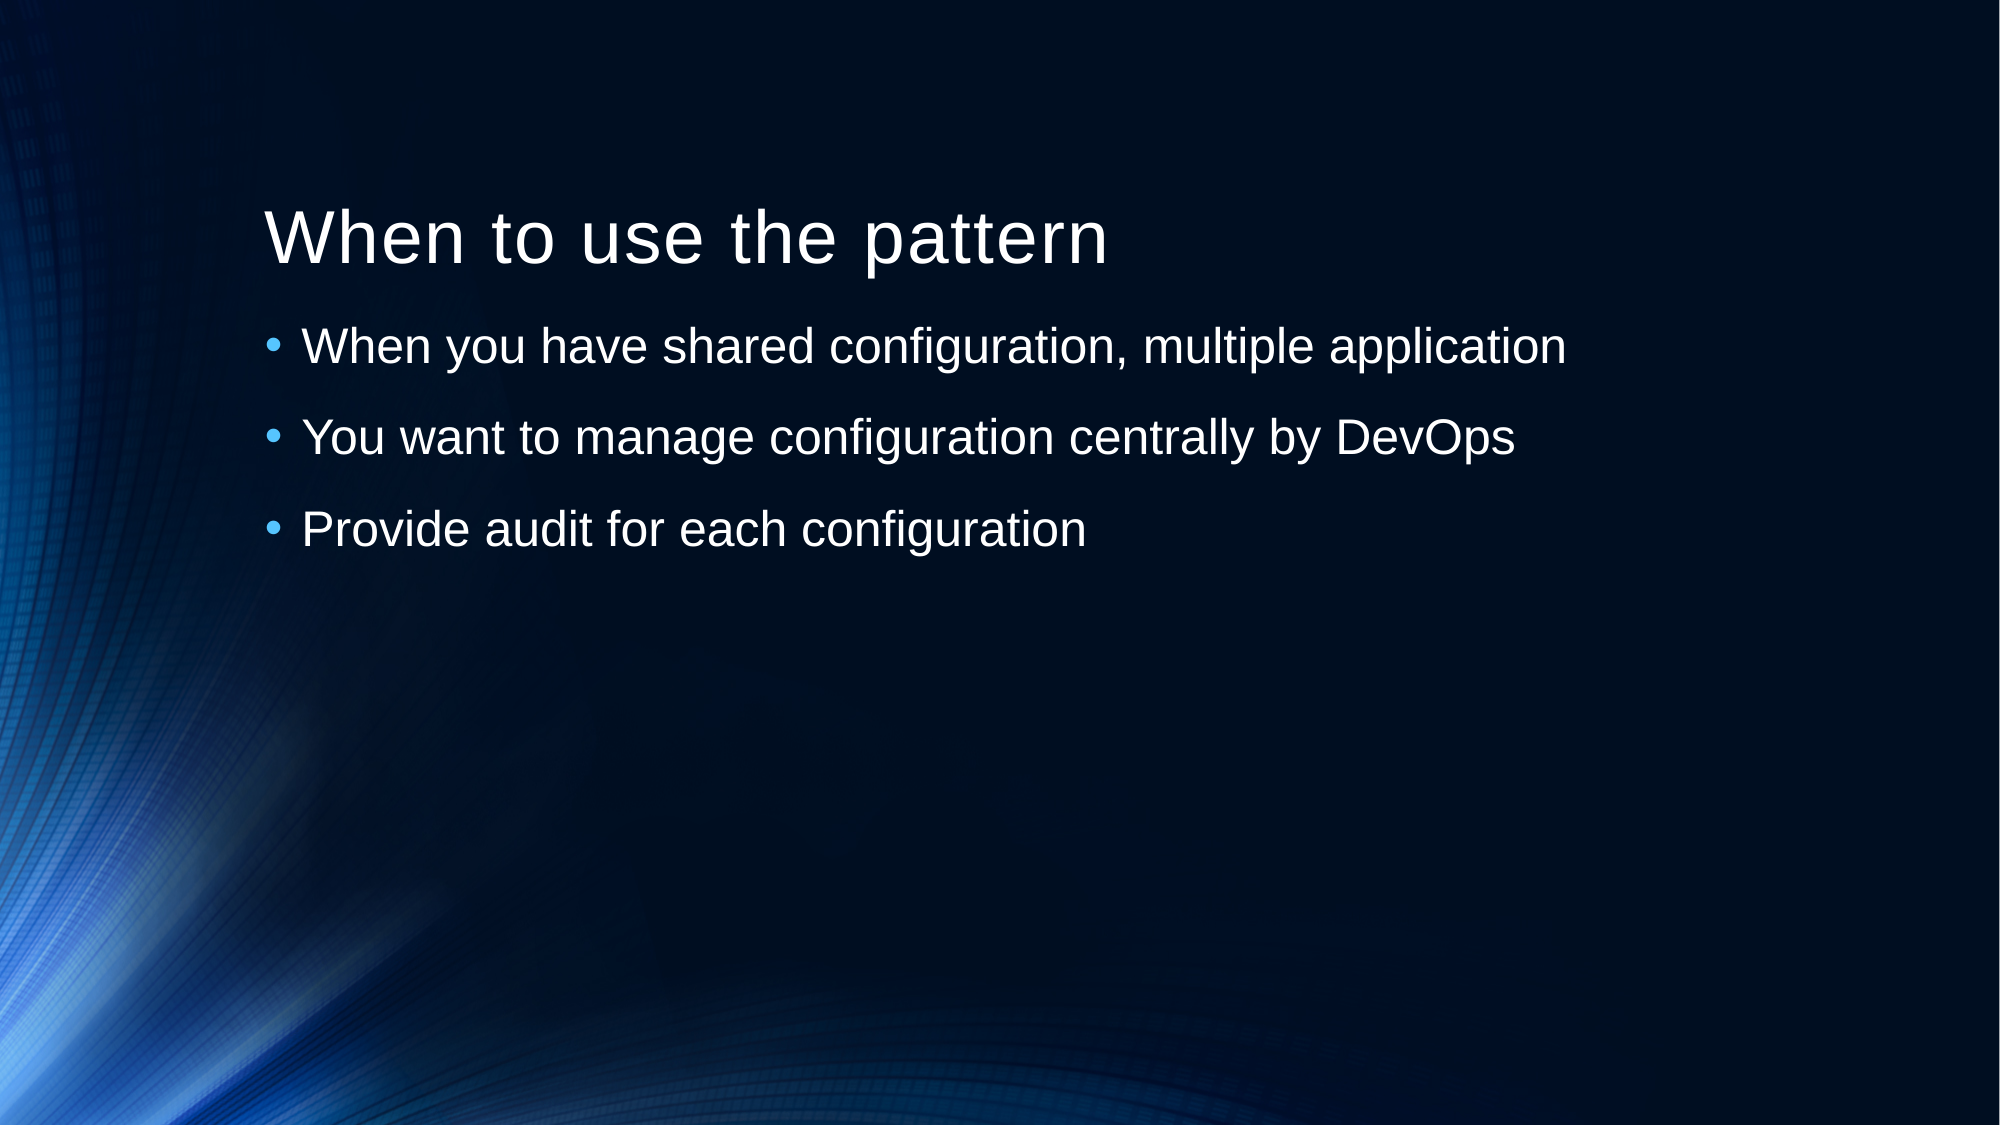

# When to use the pattern
When you have shared configuration, multiple application
You want to manage configuration centrally by DevOps
Provide audit for each configuration